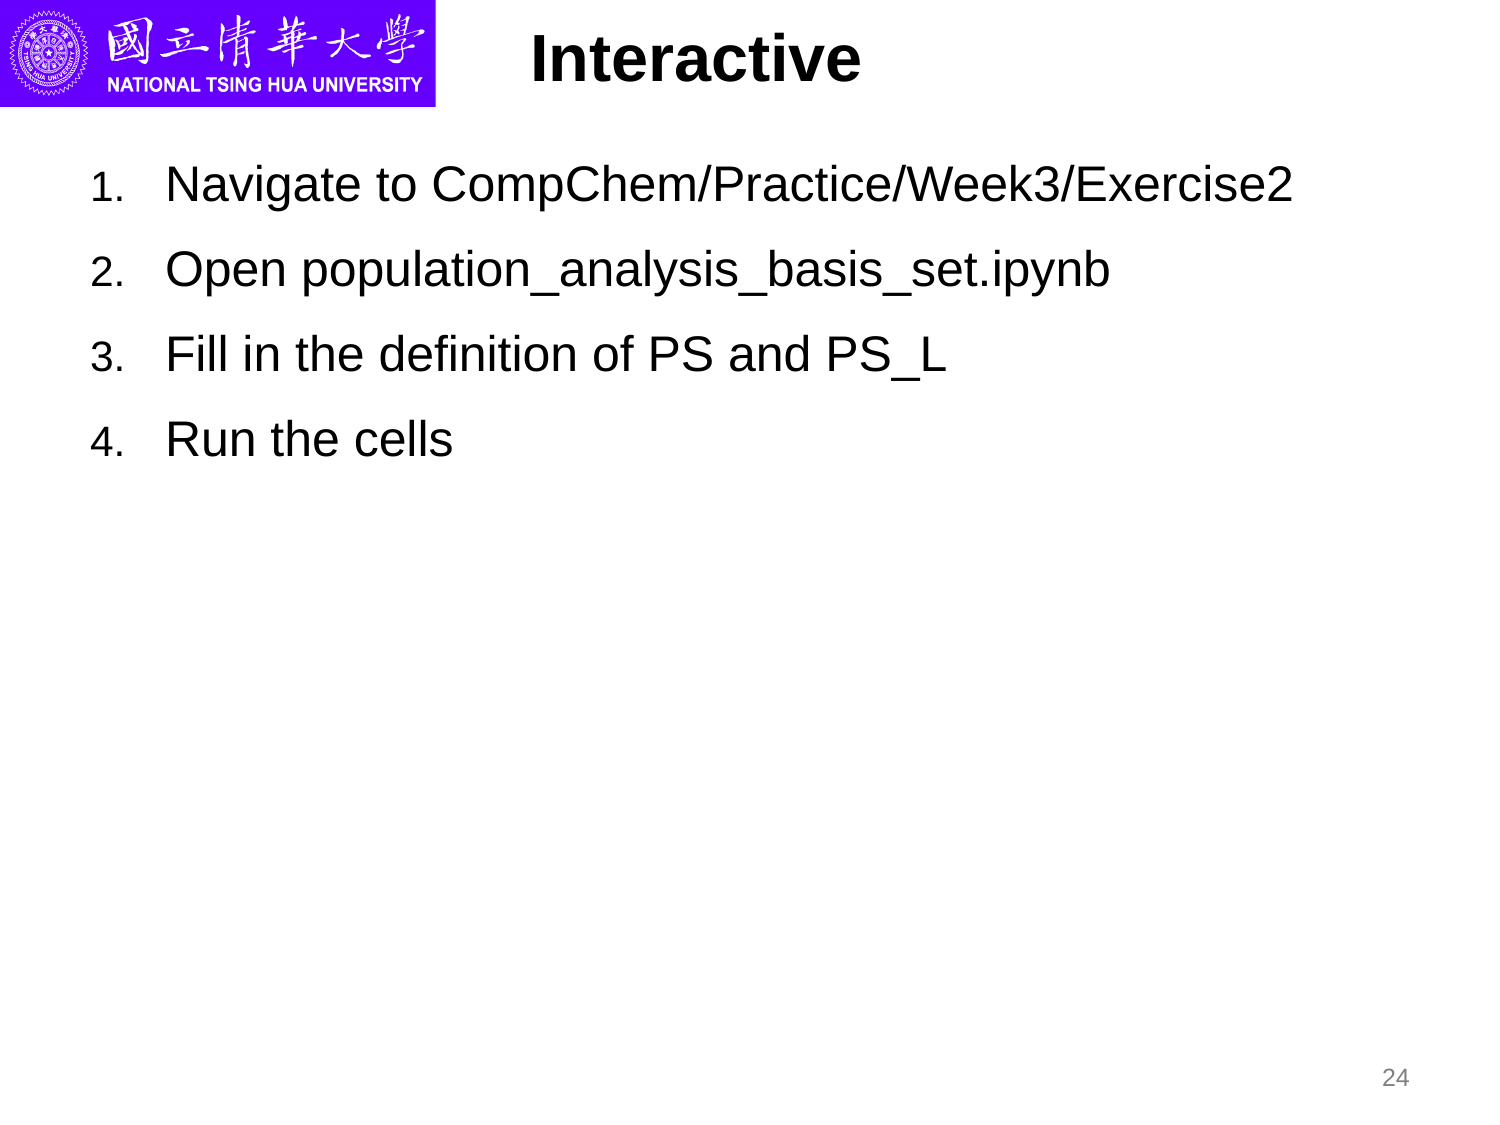

# Interactive
Navigate to CompChem/Practice/Week3/Exercise2
Open population_analysis_basis_set.ipynb
Fill in the definition of PS and PS_L
Run the cells

24